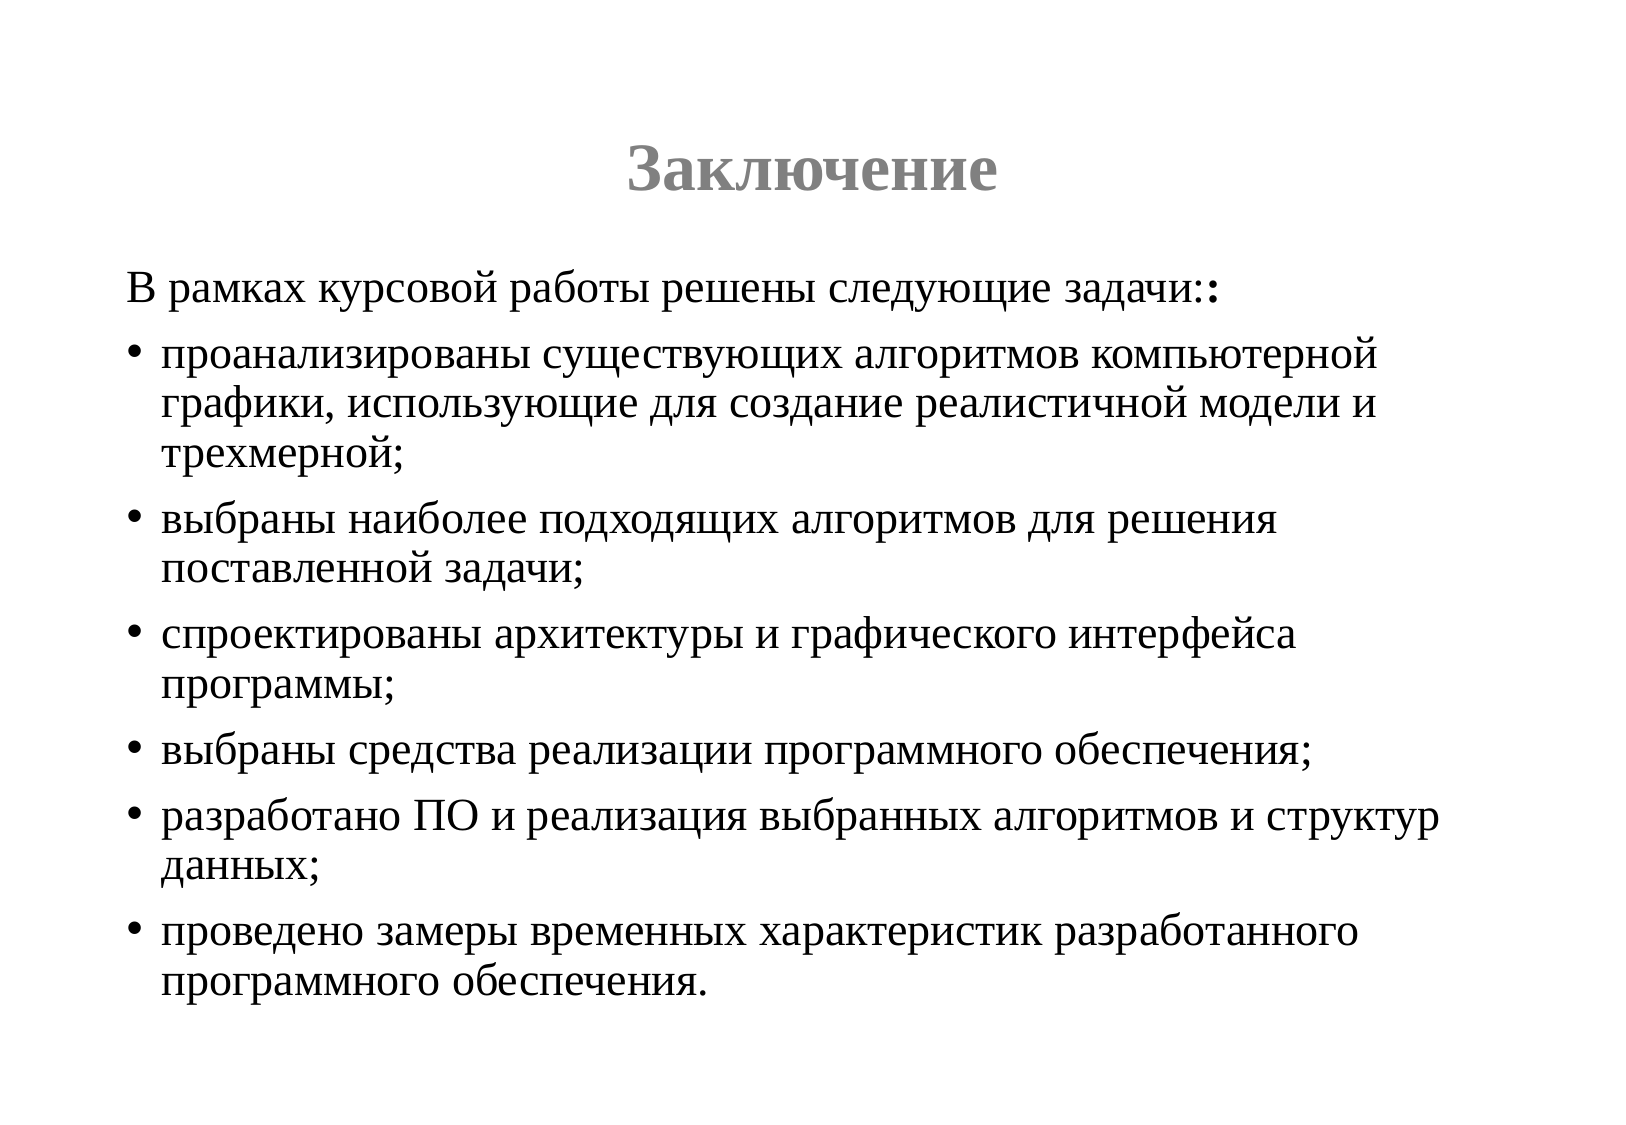

# Заключение
В рамках курсовой работы решены следующие задачи::
проанализированы существующих алгоритмов компьютерной графики, использующие для создание реалистичной модели и трехмерной;
выбраны наиболее подходящих алгоритмов для решения поставленной задачи;
спроектированы архитектуры и графического интерфейса программы;
выбраны средства реализации программного обеспечения;
разработано ПО и реализация выбранных алгоритмов и структур данных;
проведено замеры временных характеристик разработанного программного обеспечения.